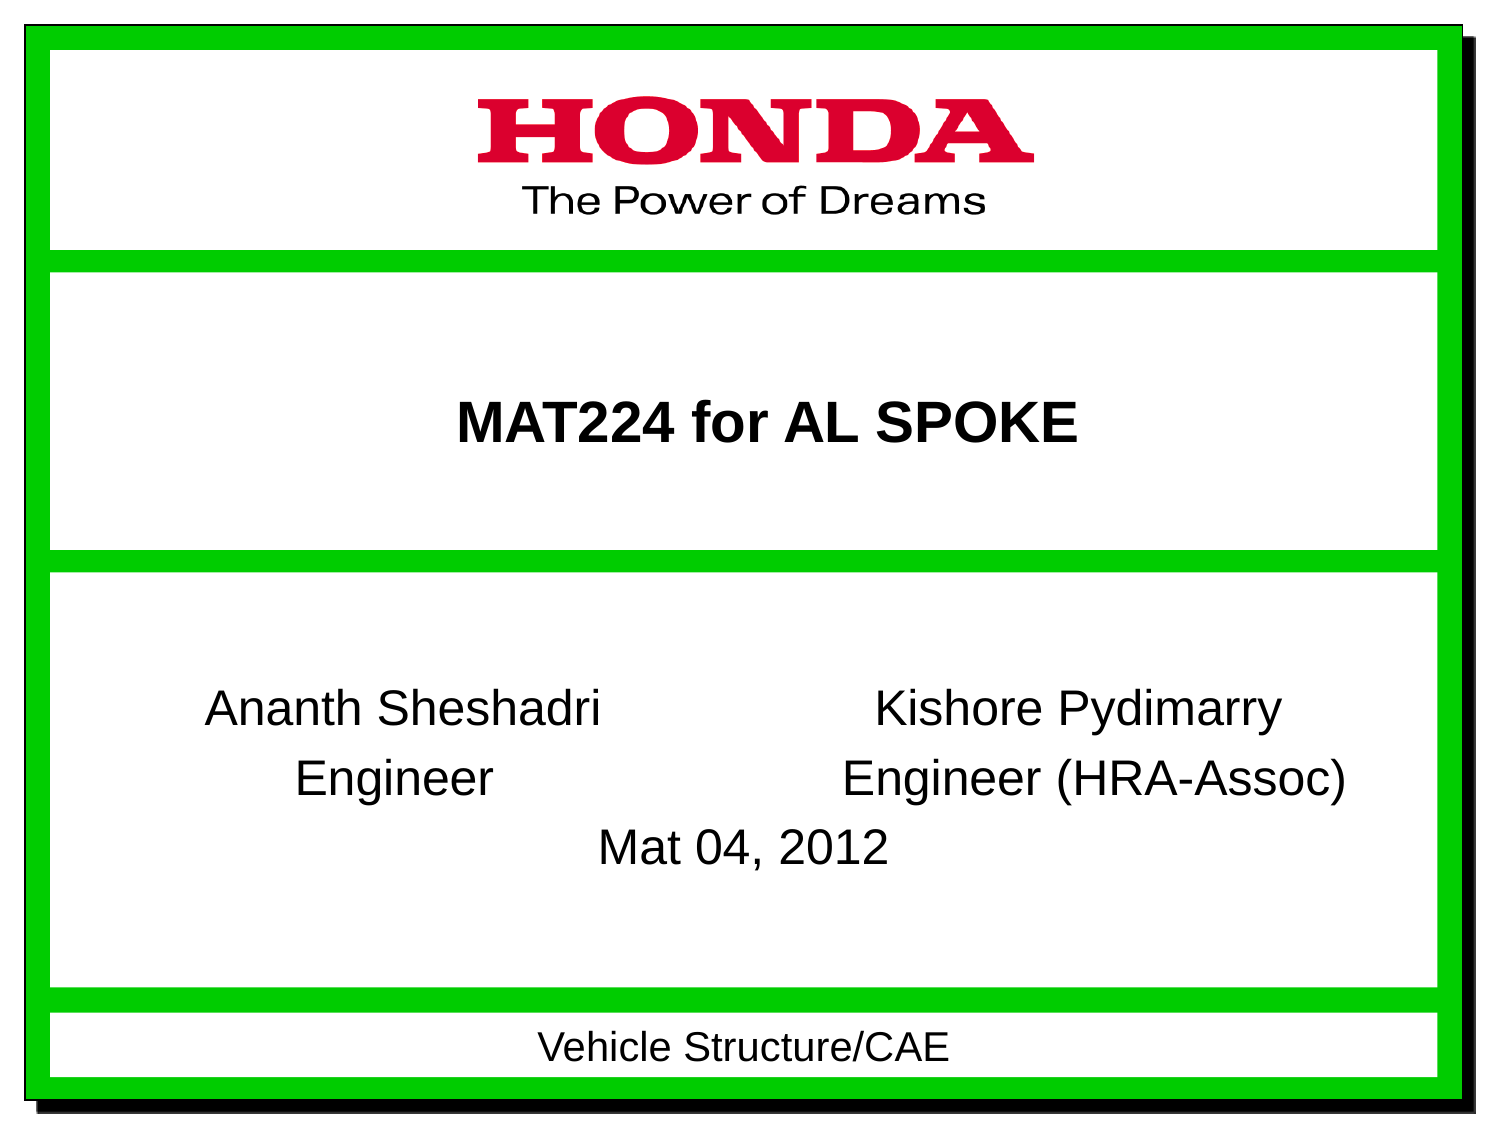

# MAT224 for AL SPOKE
Ananth Sheshadri 		     Kishore Pydimarry
	   Engineer		          Engineer (HRA-Assoc)
Mat 04, 2012